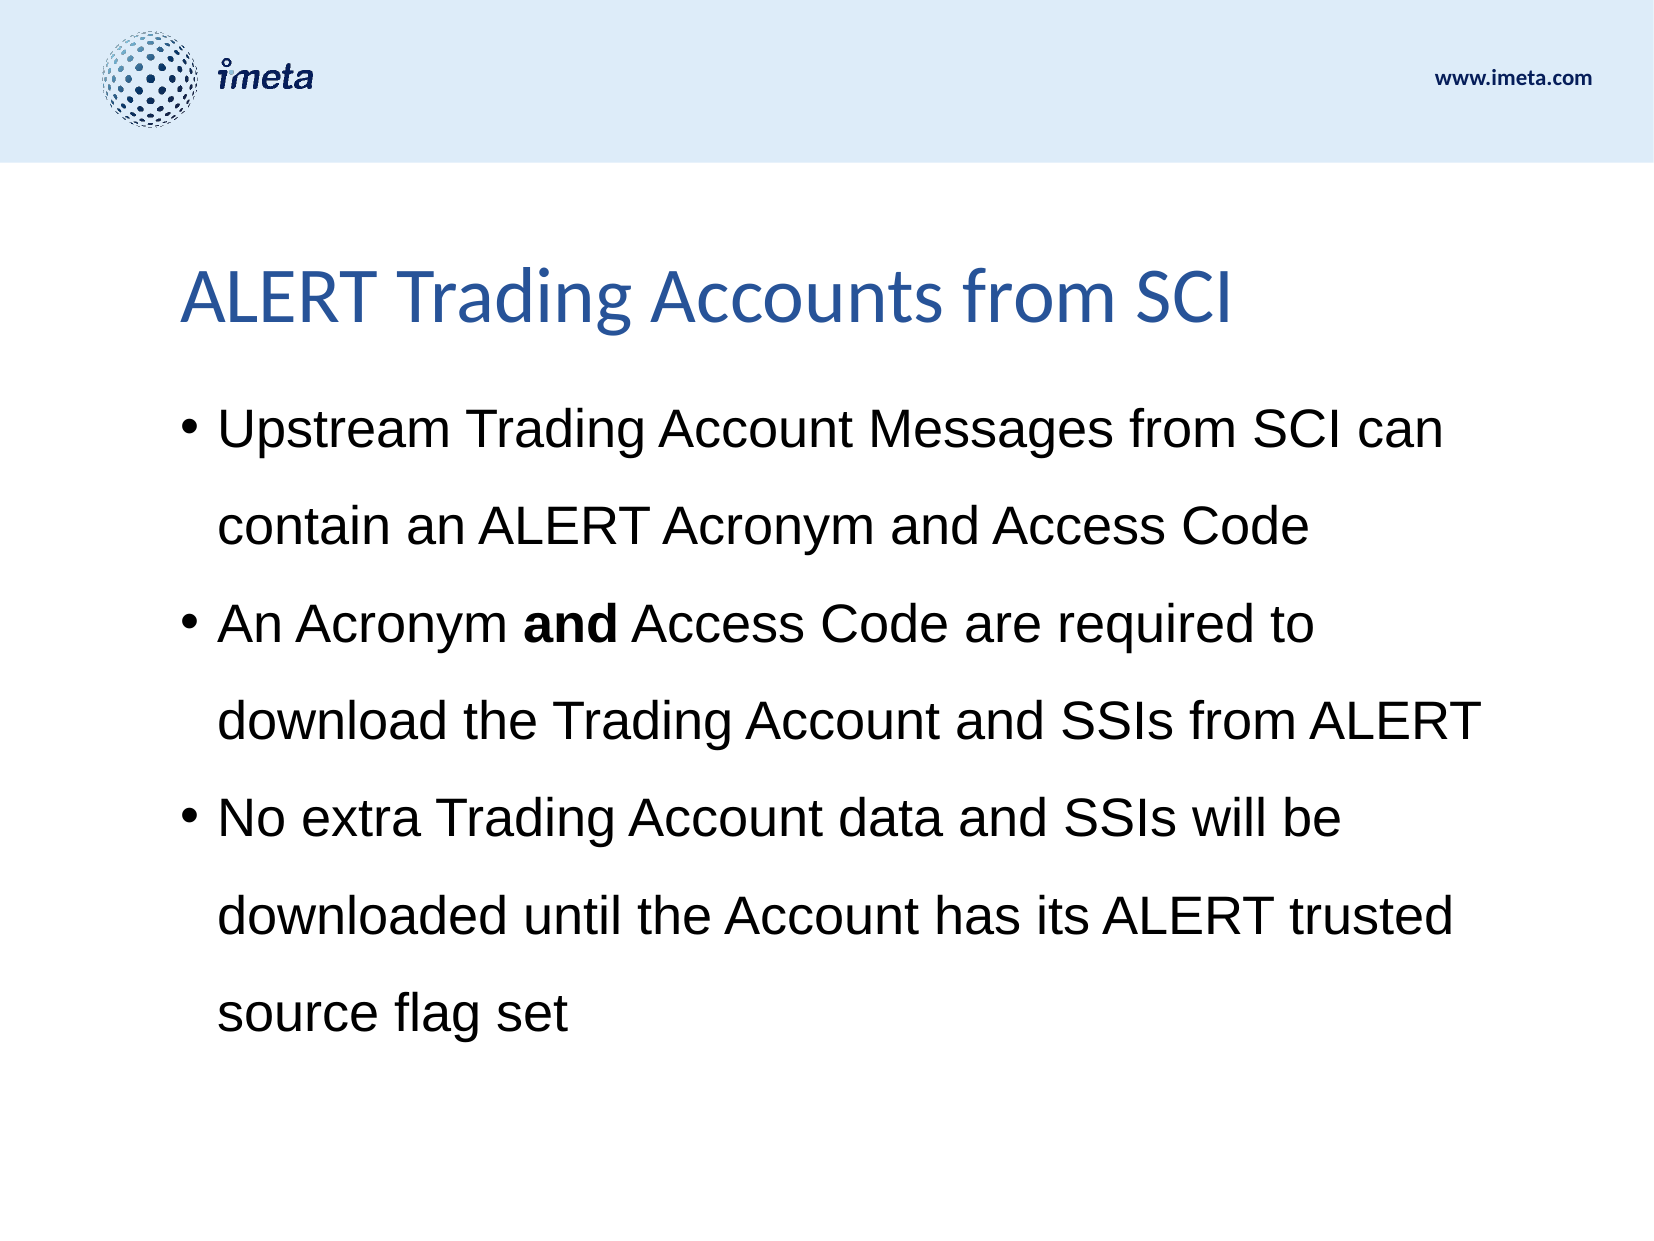

# ALERT Trading Accounts from SCI
Upstream Trading Account Messages from SCI can contain an ALERT Acronym and Access Code
An Acronym and Access Code are required to download the Trading Account and SSIs from ALERT
No extra Trading Account data and SSIs will be downloaded until the Account has its ALERT trusted source flag set